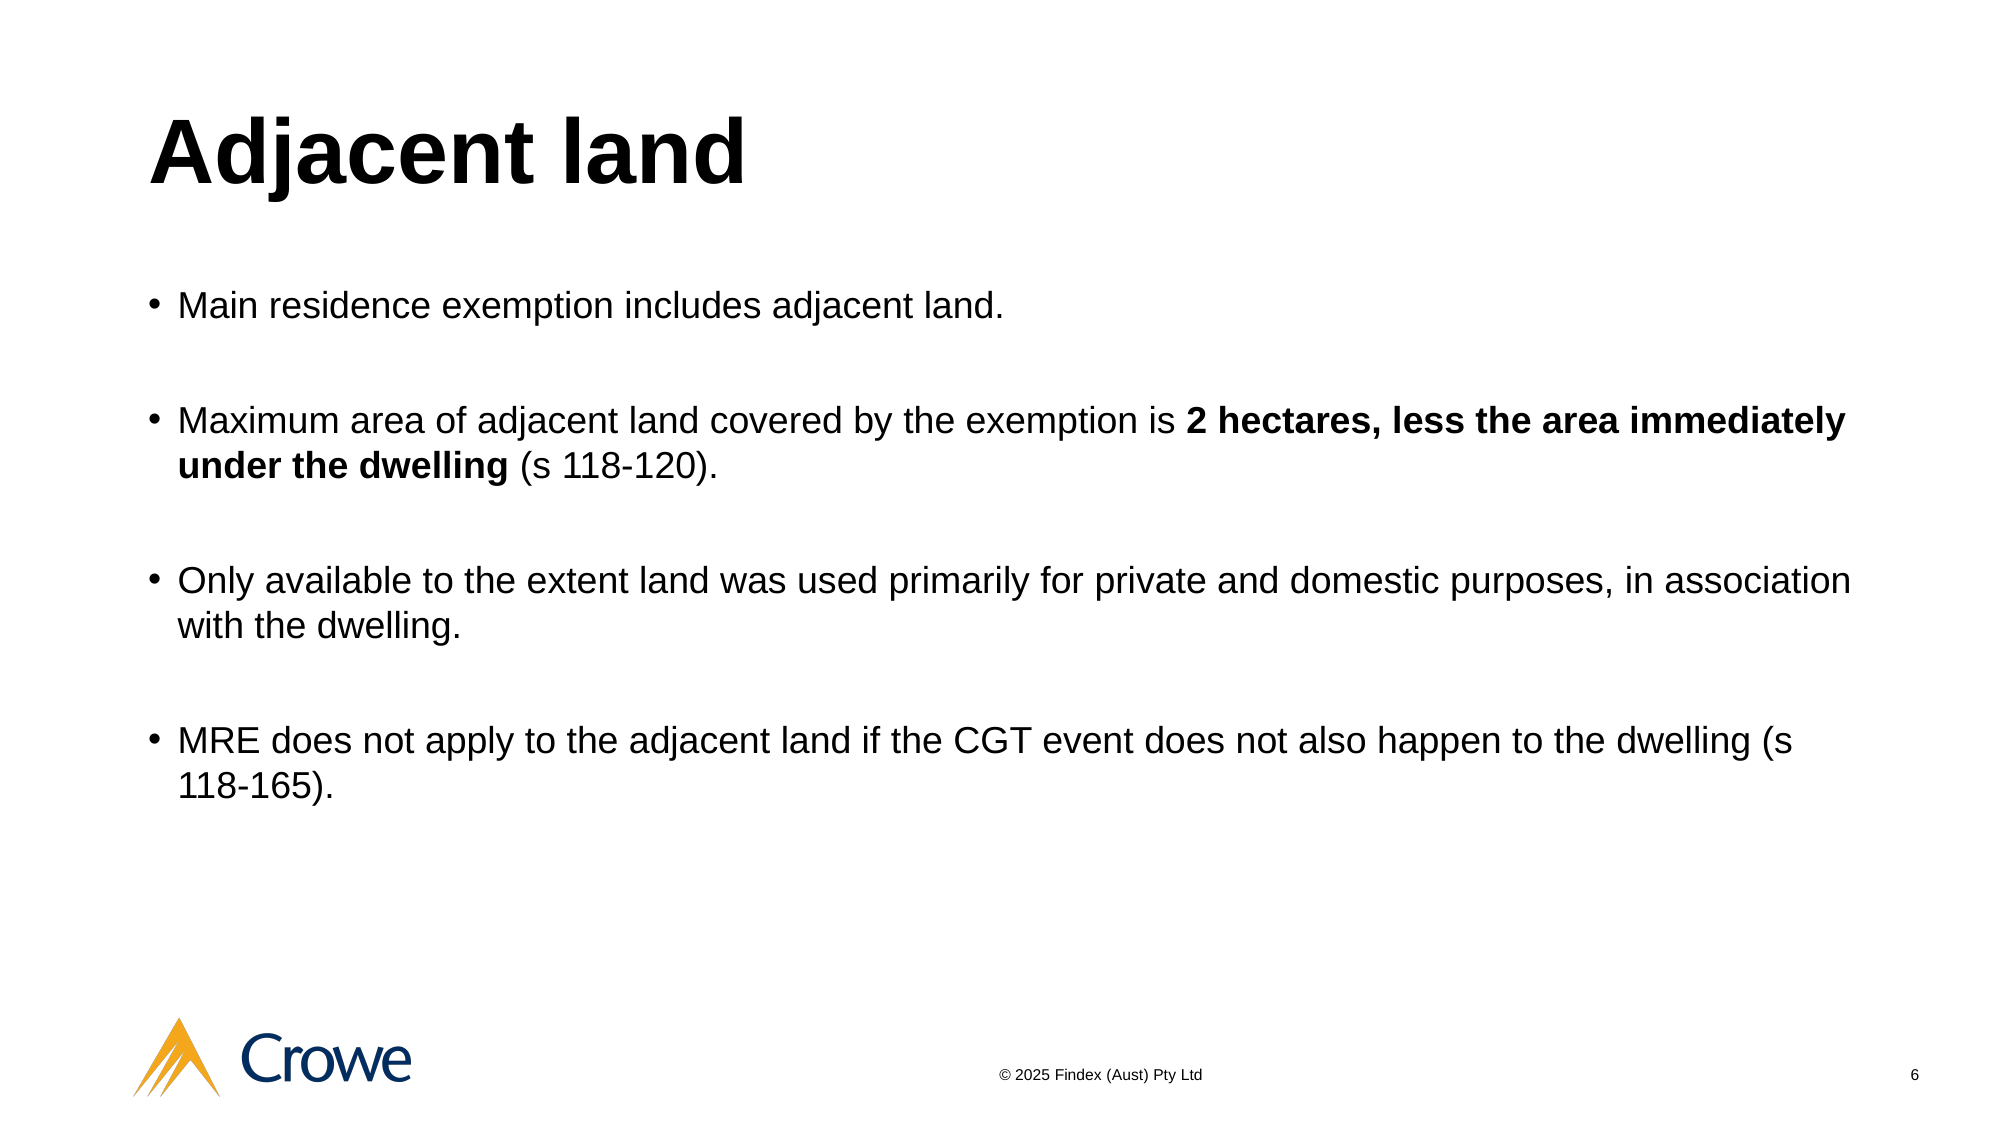

# Adjacent land
Main residence exemption includes adjacent land.

Maximum area of adjacent land covered by the exemption is 2 hectares, less the area immediately under the dwelling (s 118-120).

Only available to the extent land was used primarily for private and domestic purposes, in association with the dwelling.

MRE does not apply to the adjacent land if the CGT event does not also happen to the dwelling (s 118-165).